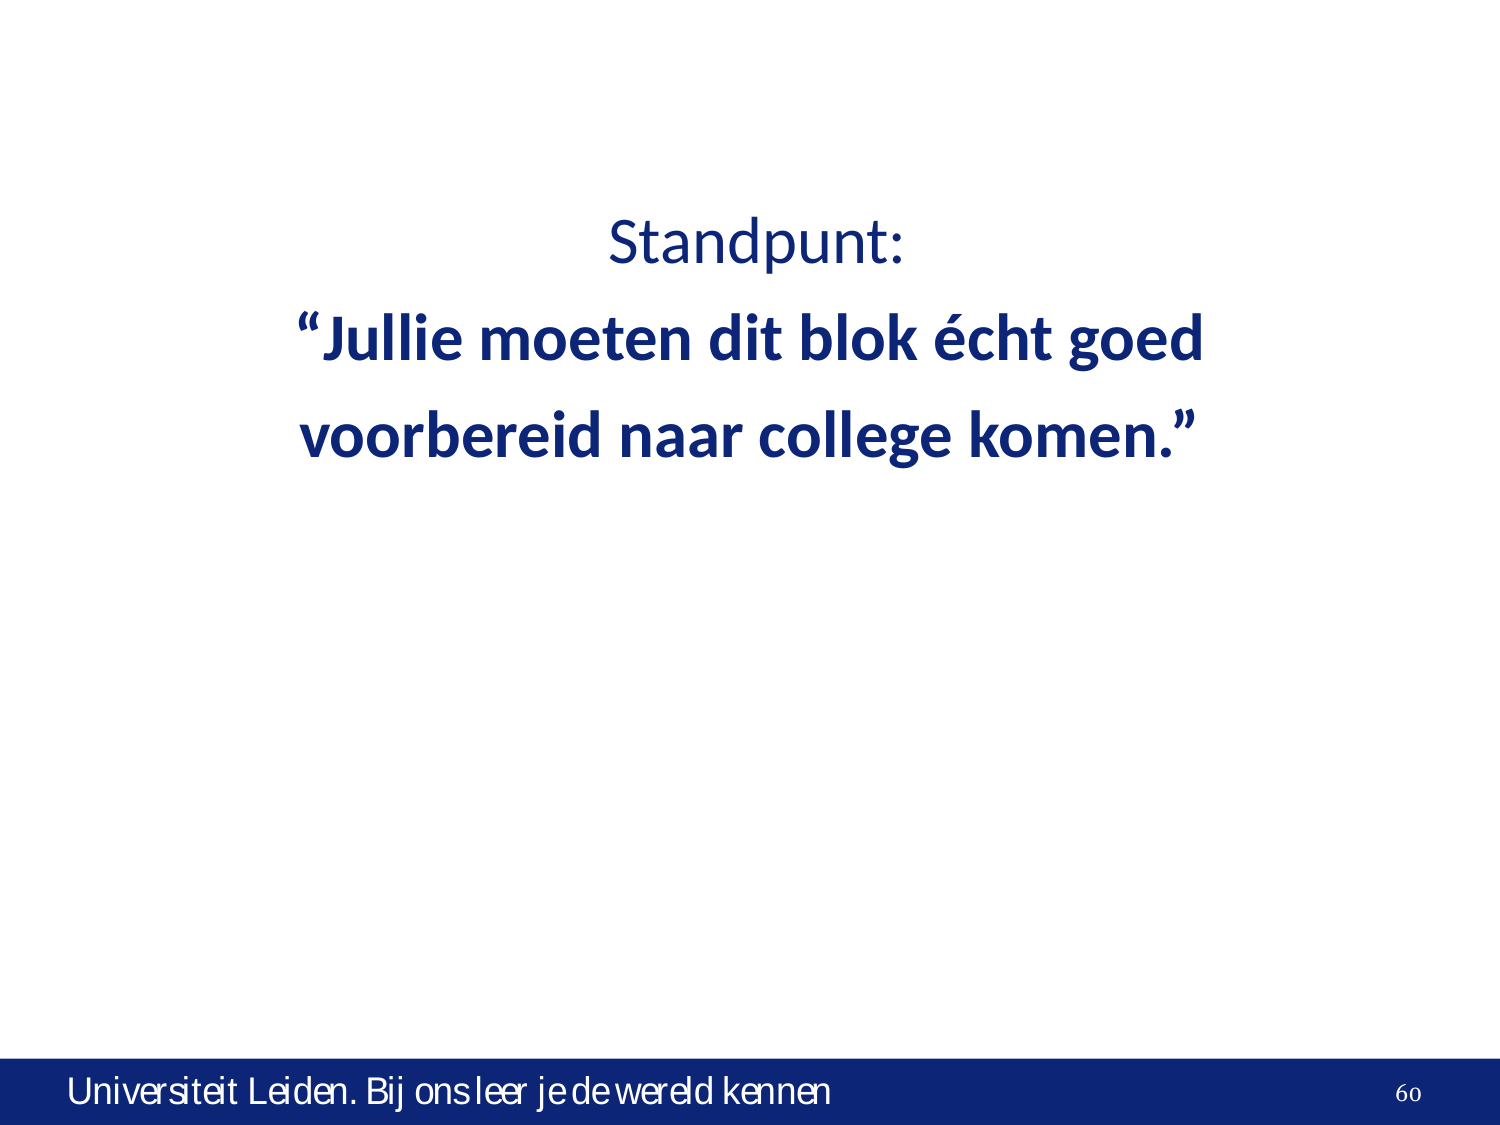

Standpunt:
“Jullie moeten dit blok écht goed
voorbereid naar college komen.”